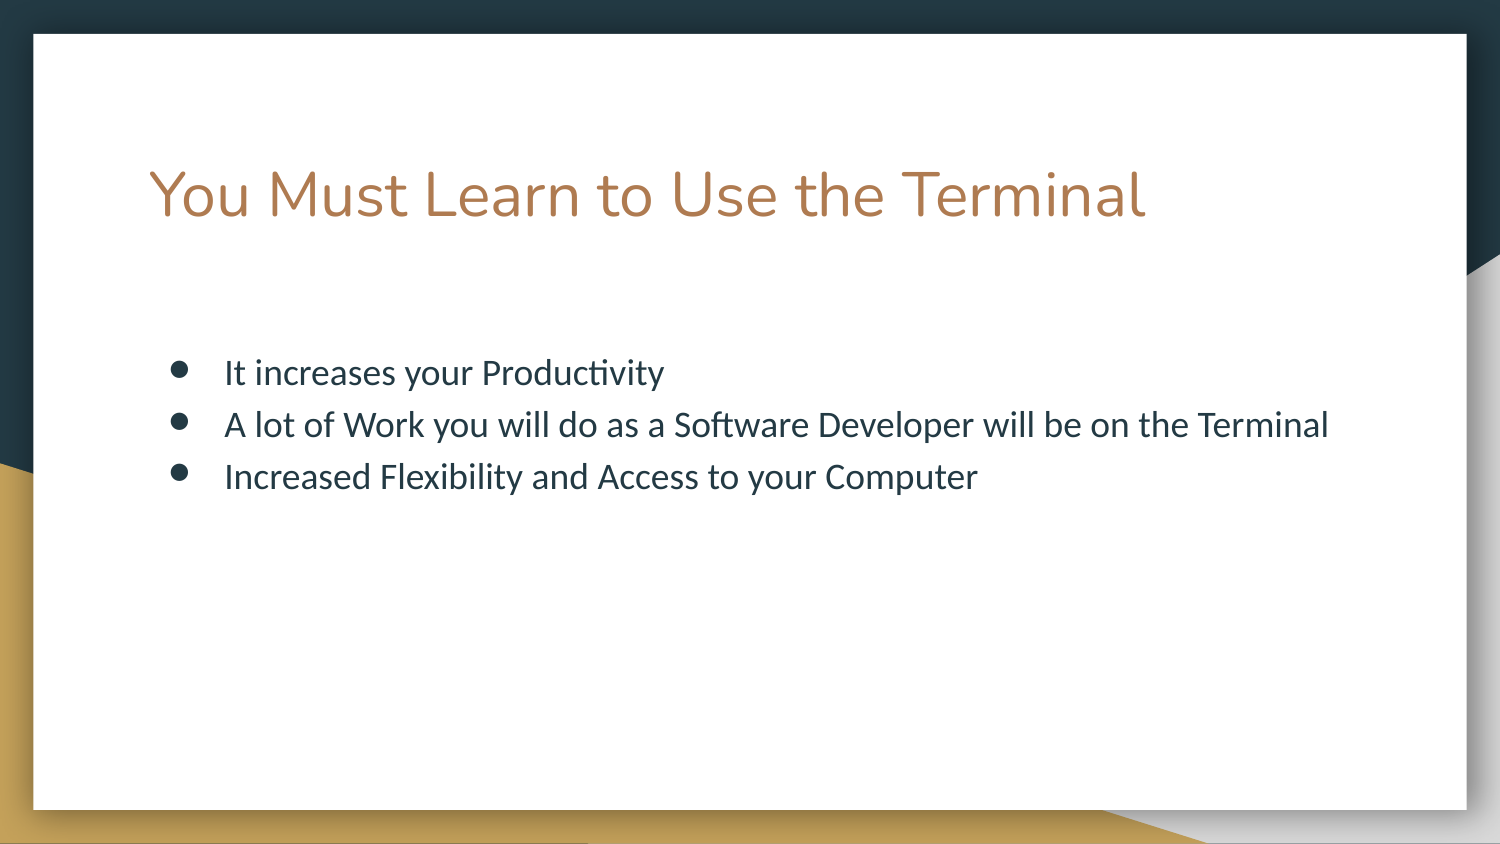

# You Must Learn to Use the Terminal
It increases your Productivity
A lot of Work you will do as a Software Developer will be on the Terminal
Increased Flexibility and Access to your Computer